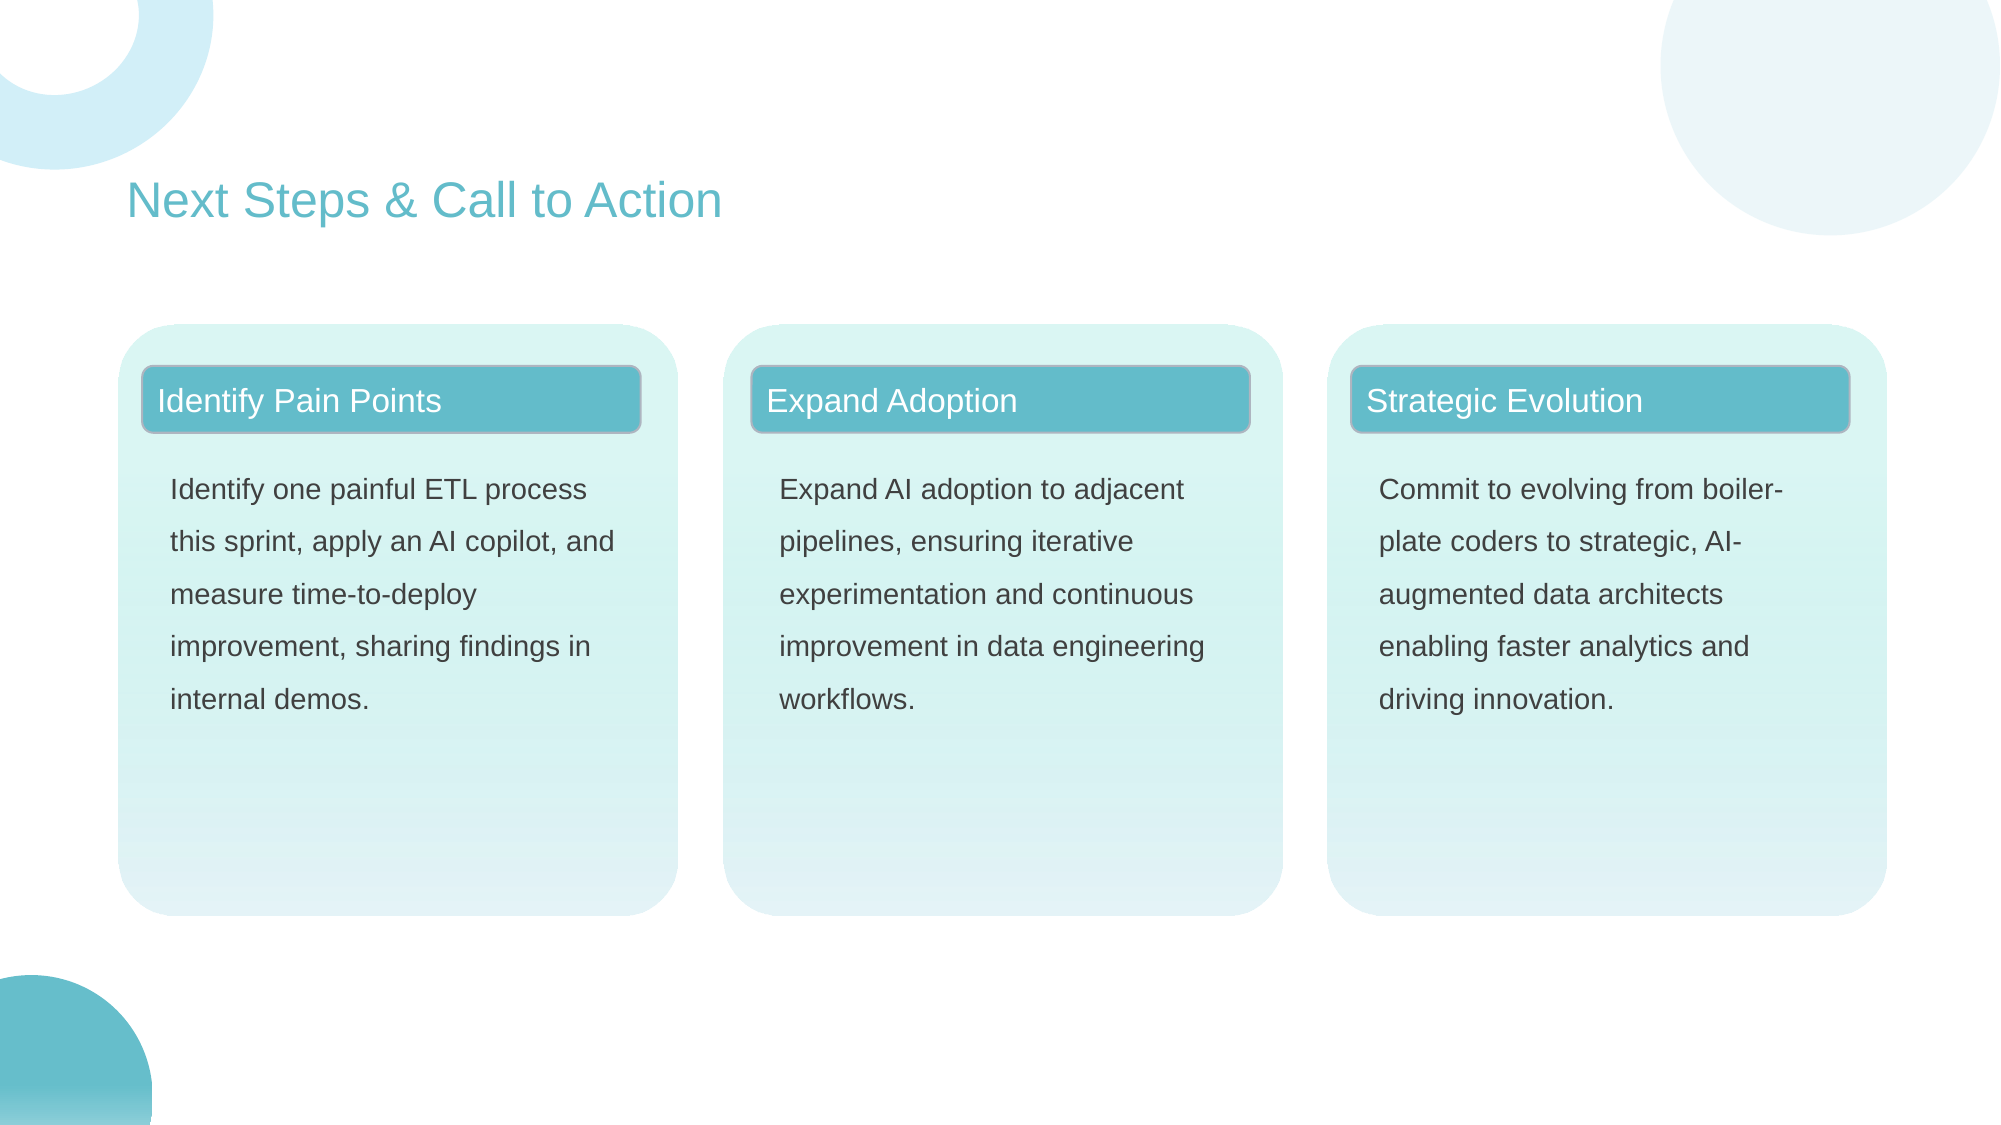

Next Steps & Call to Action

Expand Adoption
Strategic Evolution
Identify Pain Points
Expand AI adoption to adjacent pipelines, ensuring iterative experimentation and continuous improvement in data engineering workflows.
Commit to evolving from boiler-plate coders to strategic, AI-augmented data architects enabling faster analytics and driving innovation.
Identify one painful ETL process this sprint, apply an AI copilot, and measure time-to-deploy improvement, sharing findings in internal demos.